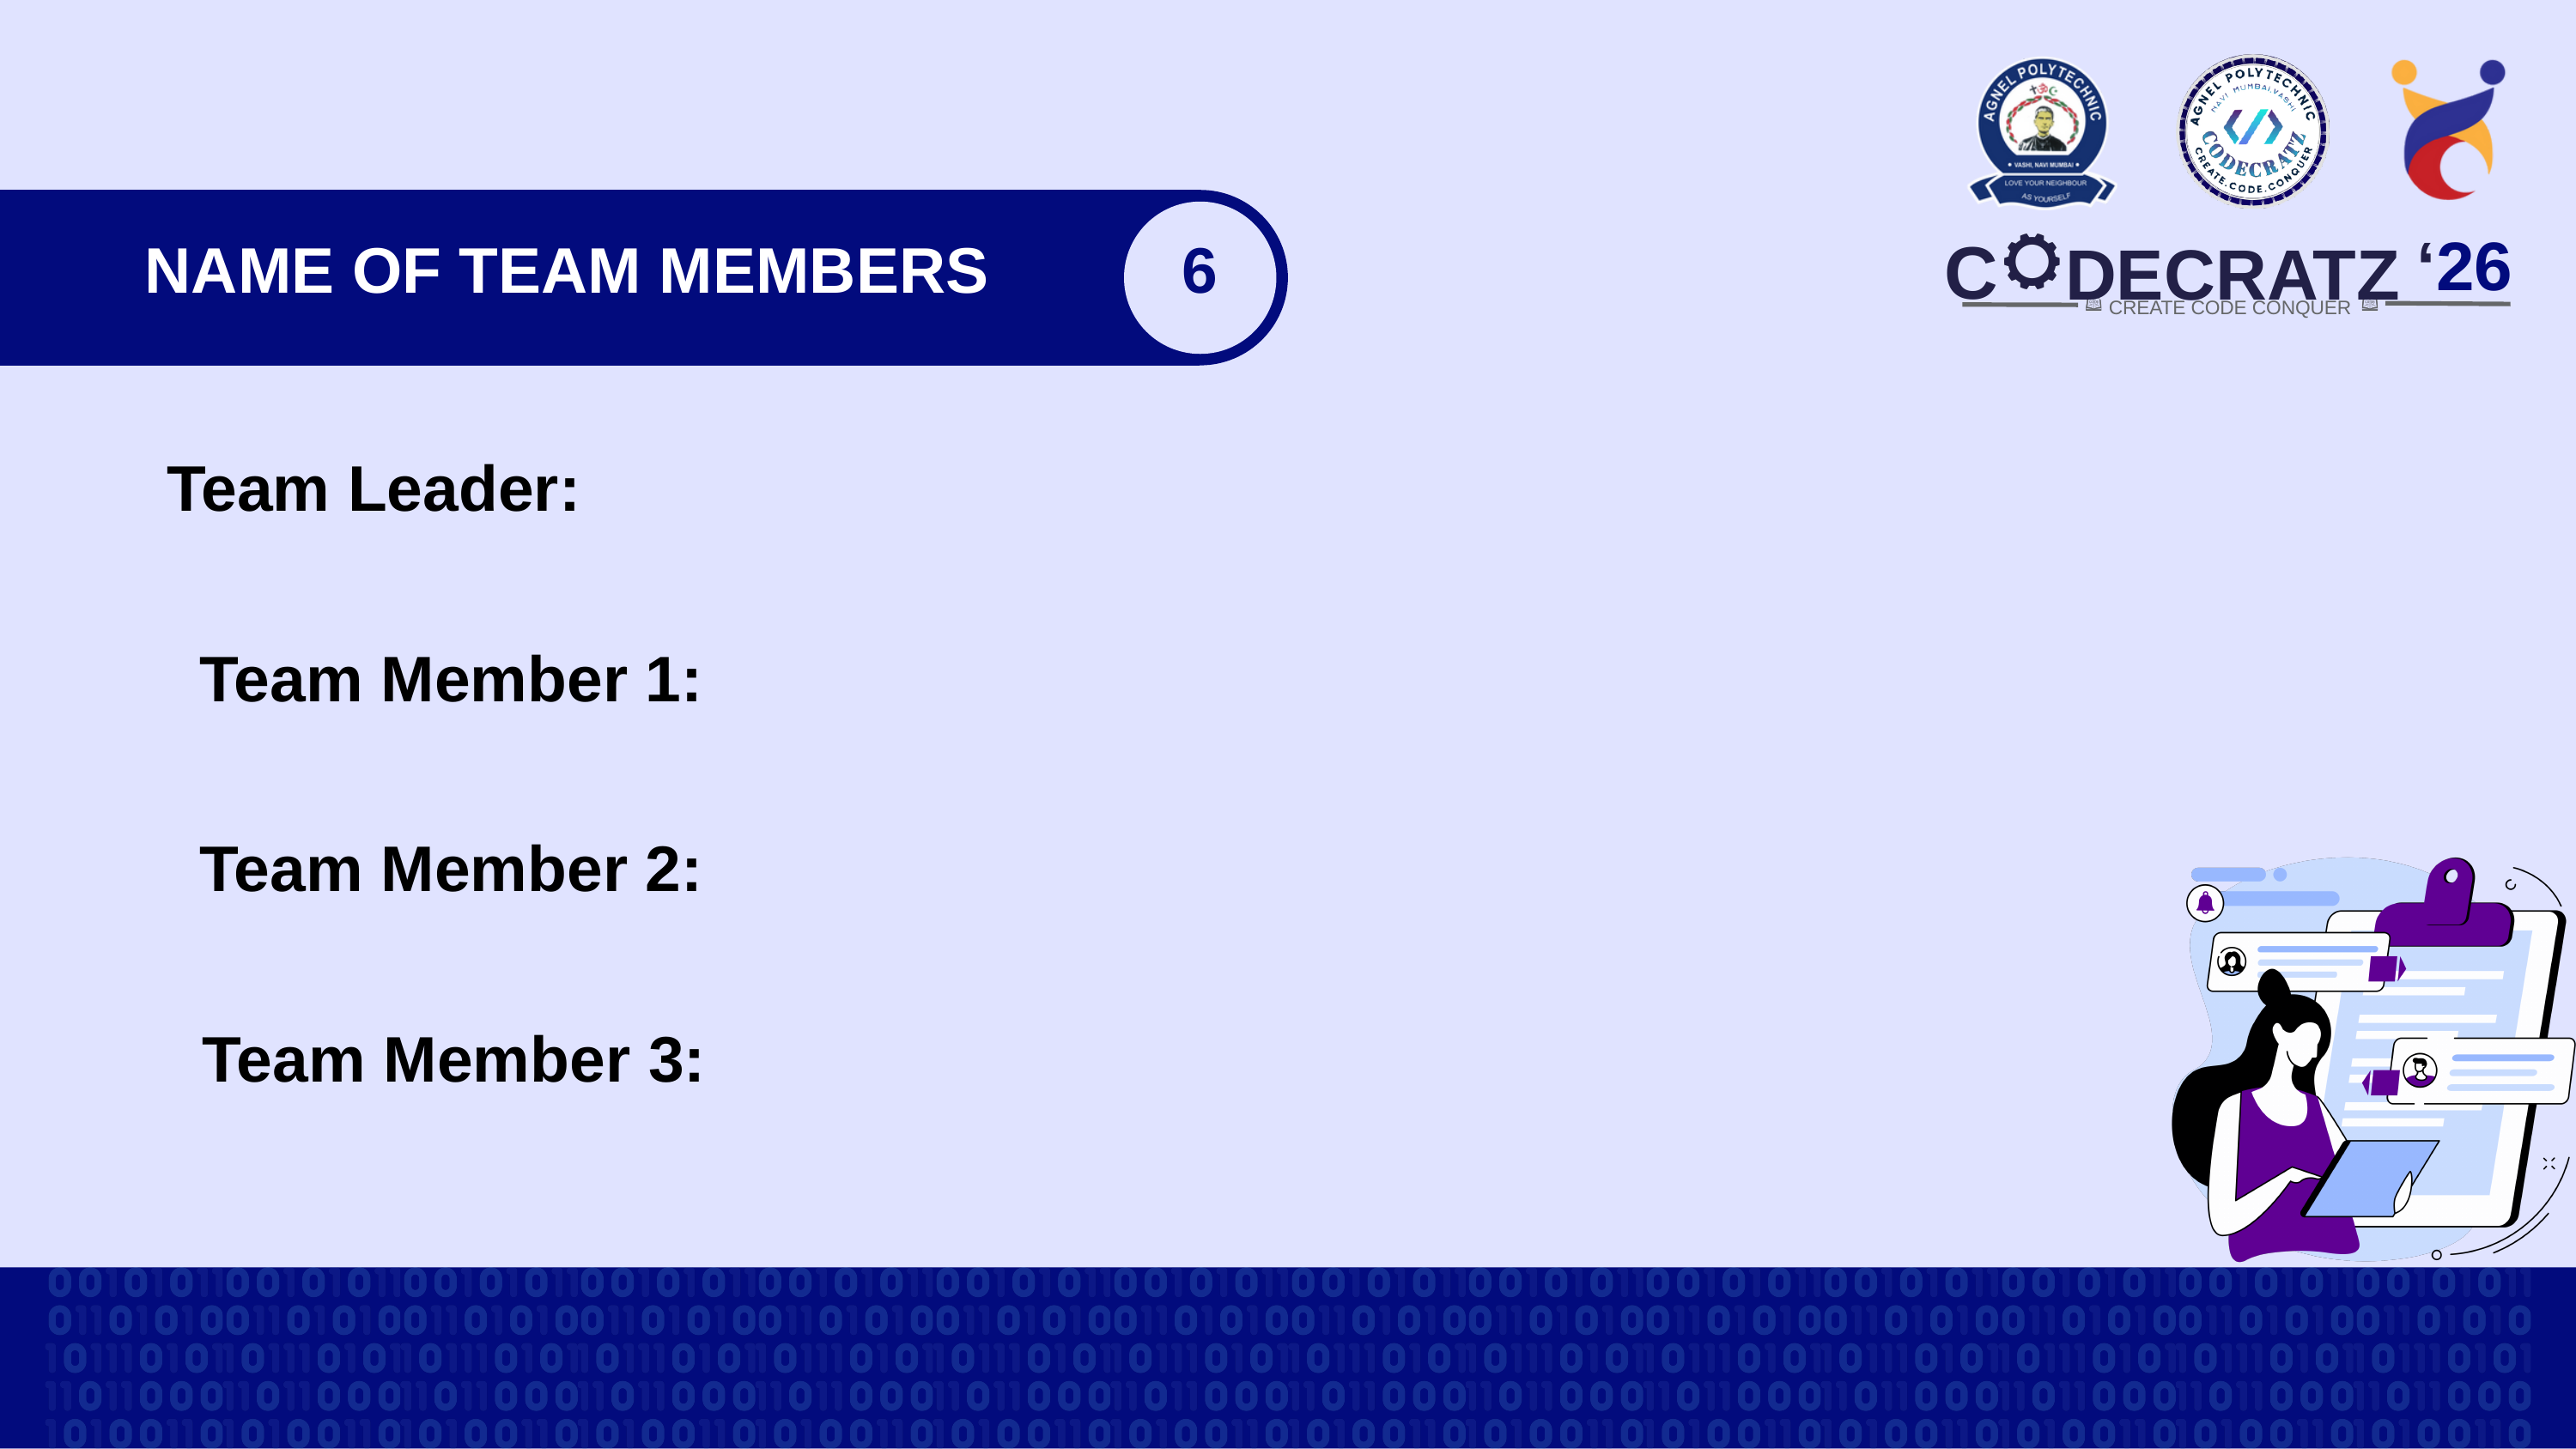

‘26
C
DECRATZ

CREATE CODE CONQUER

NAME OF TEAM MEMBERS
6
Team Leader:
Team Member 1:

Team Member 2:
Team Member 3: